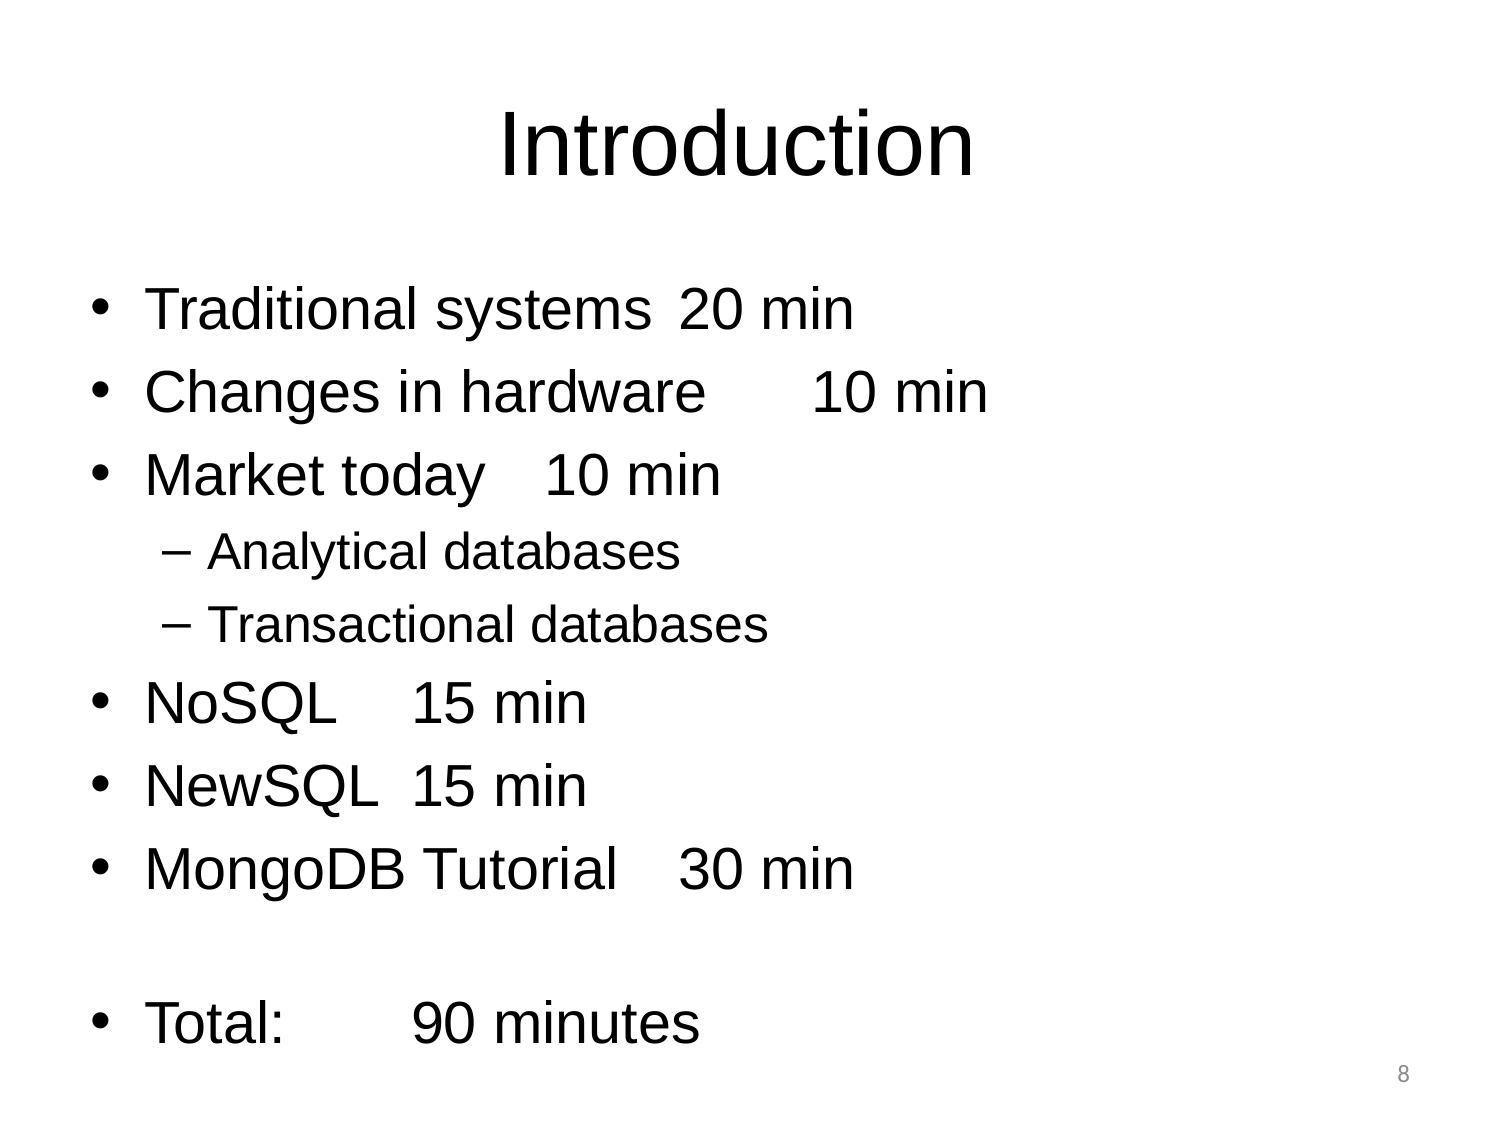

# Introduction
Not just tell you how traditional databases are designed, but tell you why they are designed that way. Due to the hardware.

Modern times. How has hardware changed? What changes?

Two classes of databases today
Traditional systems				20 min
Changes in hardware			10 min
Market today						10 min
Analytical databases
Transactional databases
NoSQL								15 min
NewSQL								15 min
MongoDB Tutorial				30 min

Total: 								90 minutes
8